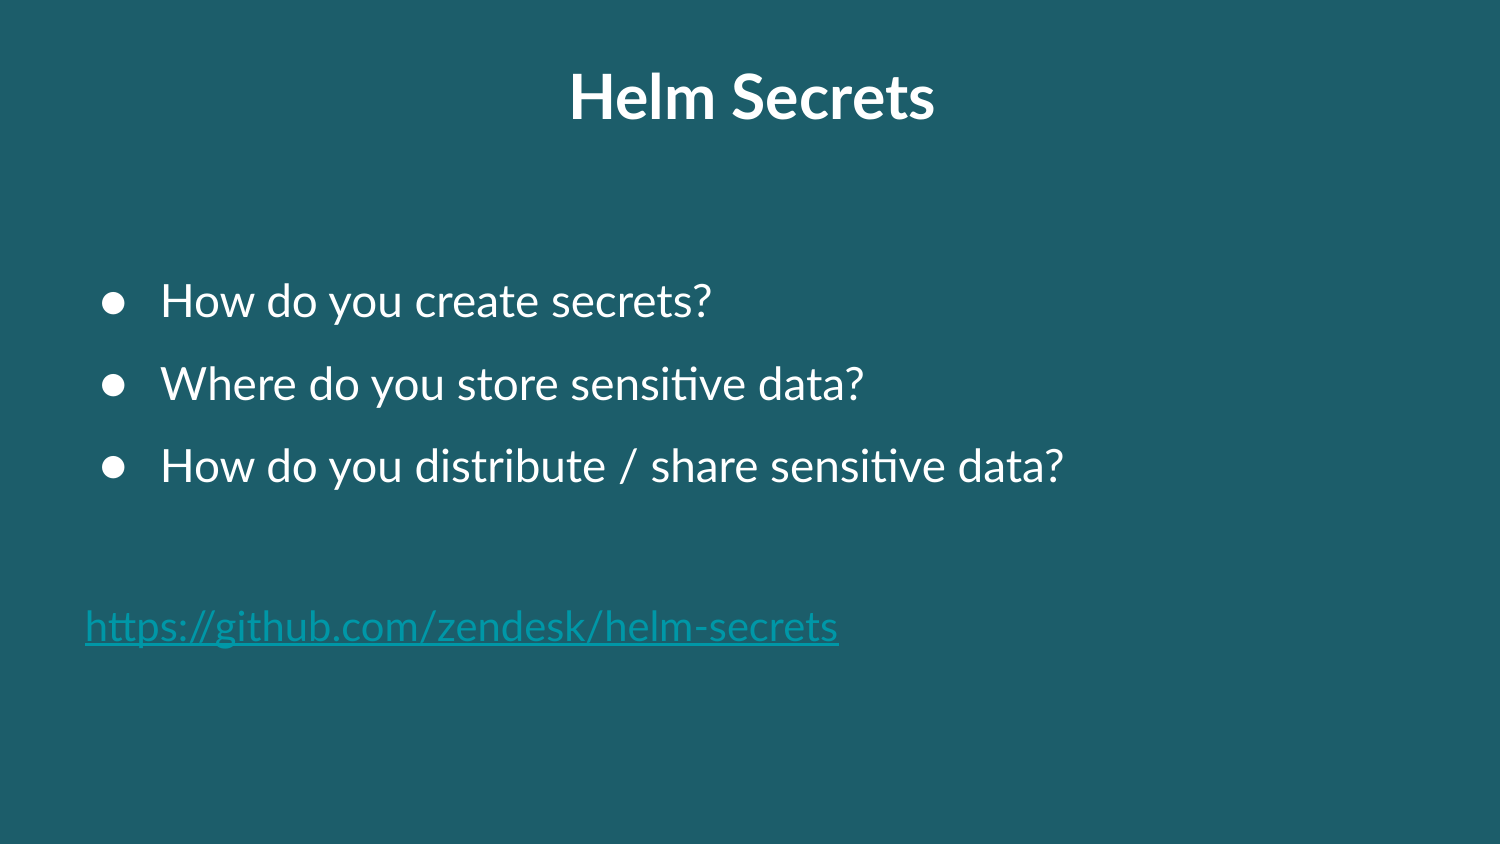

Helm Secrets
How do you create secrets?
Where do you store sensitive data?
How do you distribute / share sensitive data?

https://github.com/zendesk/helm-secrets